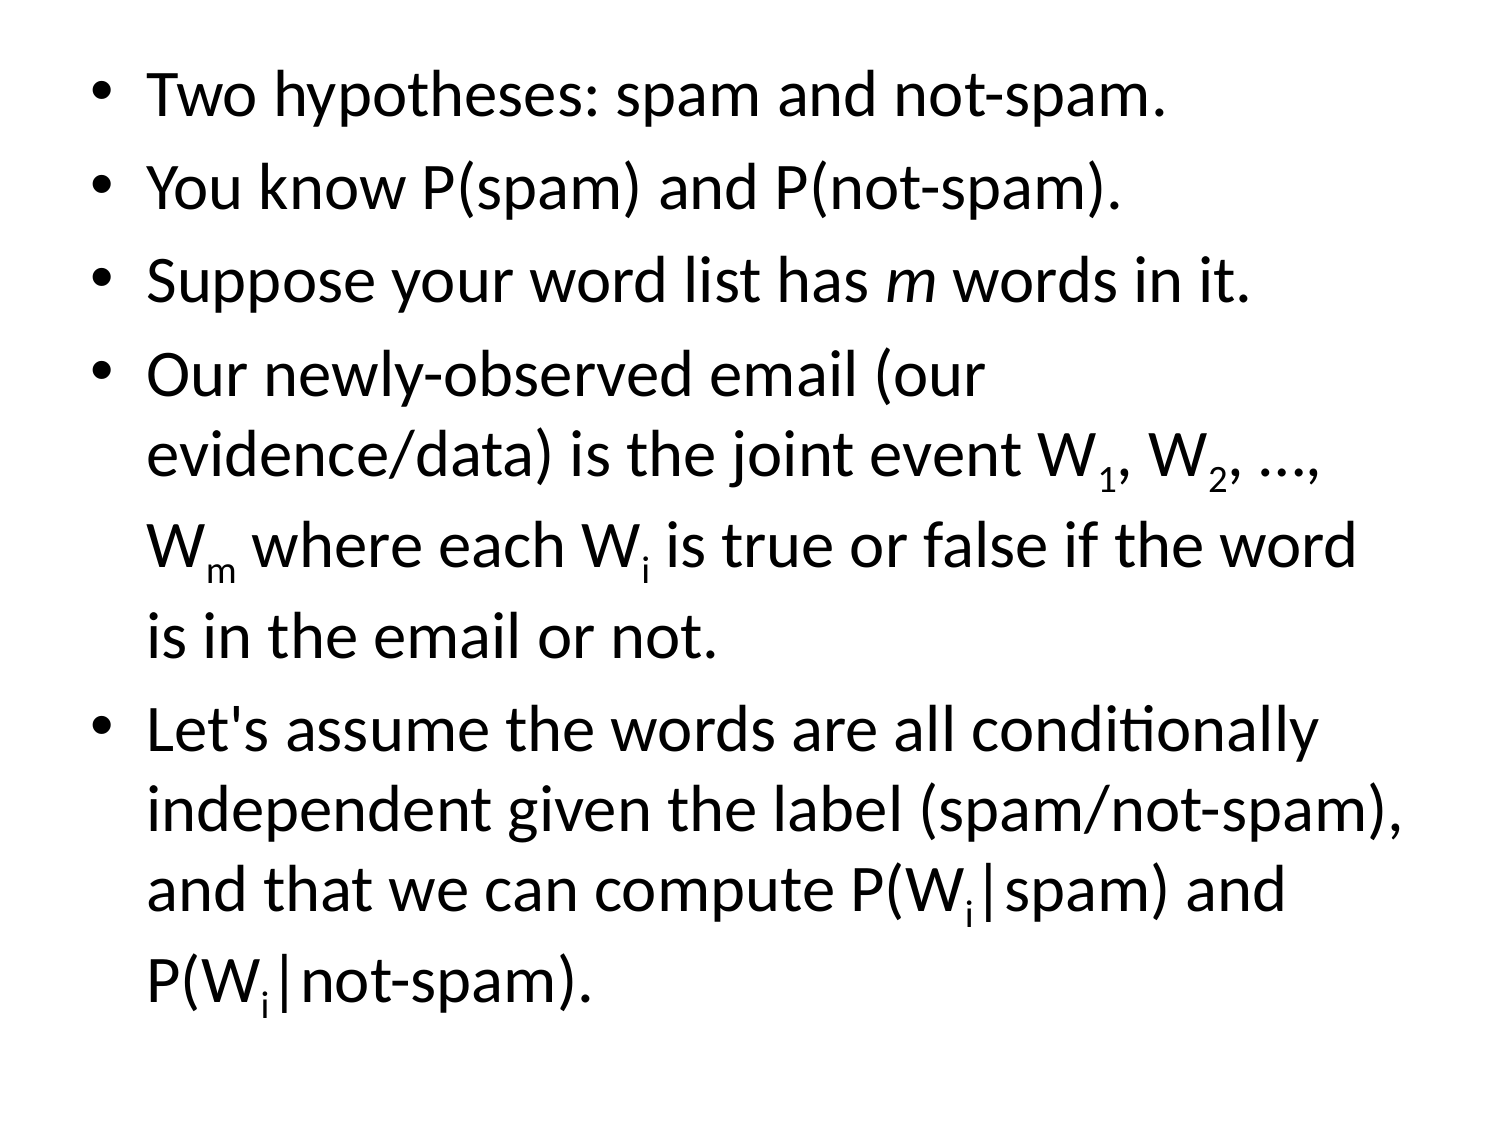

Two hypotheses: spam and not-spam.
You know P(spam) and P(not-spam).
Suppose your word list has m words in it.
Our newly-observed email (our evidence/data) is the joint event W1, W2, …, Wm where each Wi is true or false if the word is in the email or not.
Let's assume the words are all conditionally independent given the label (spam/not-spam), and that we can compute P(Wi|spam) and P(Wi|not-spam).